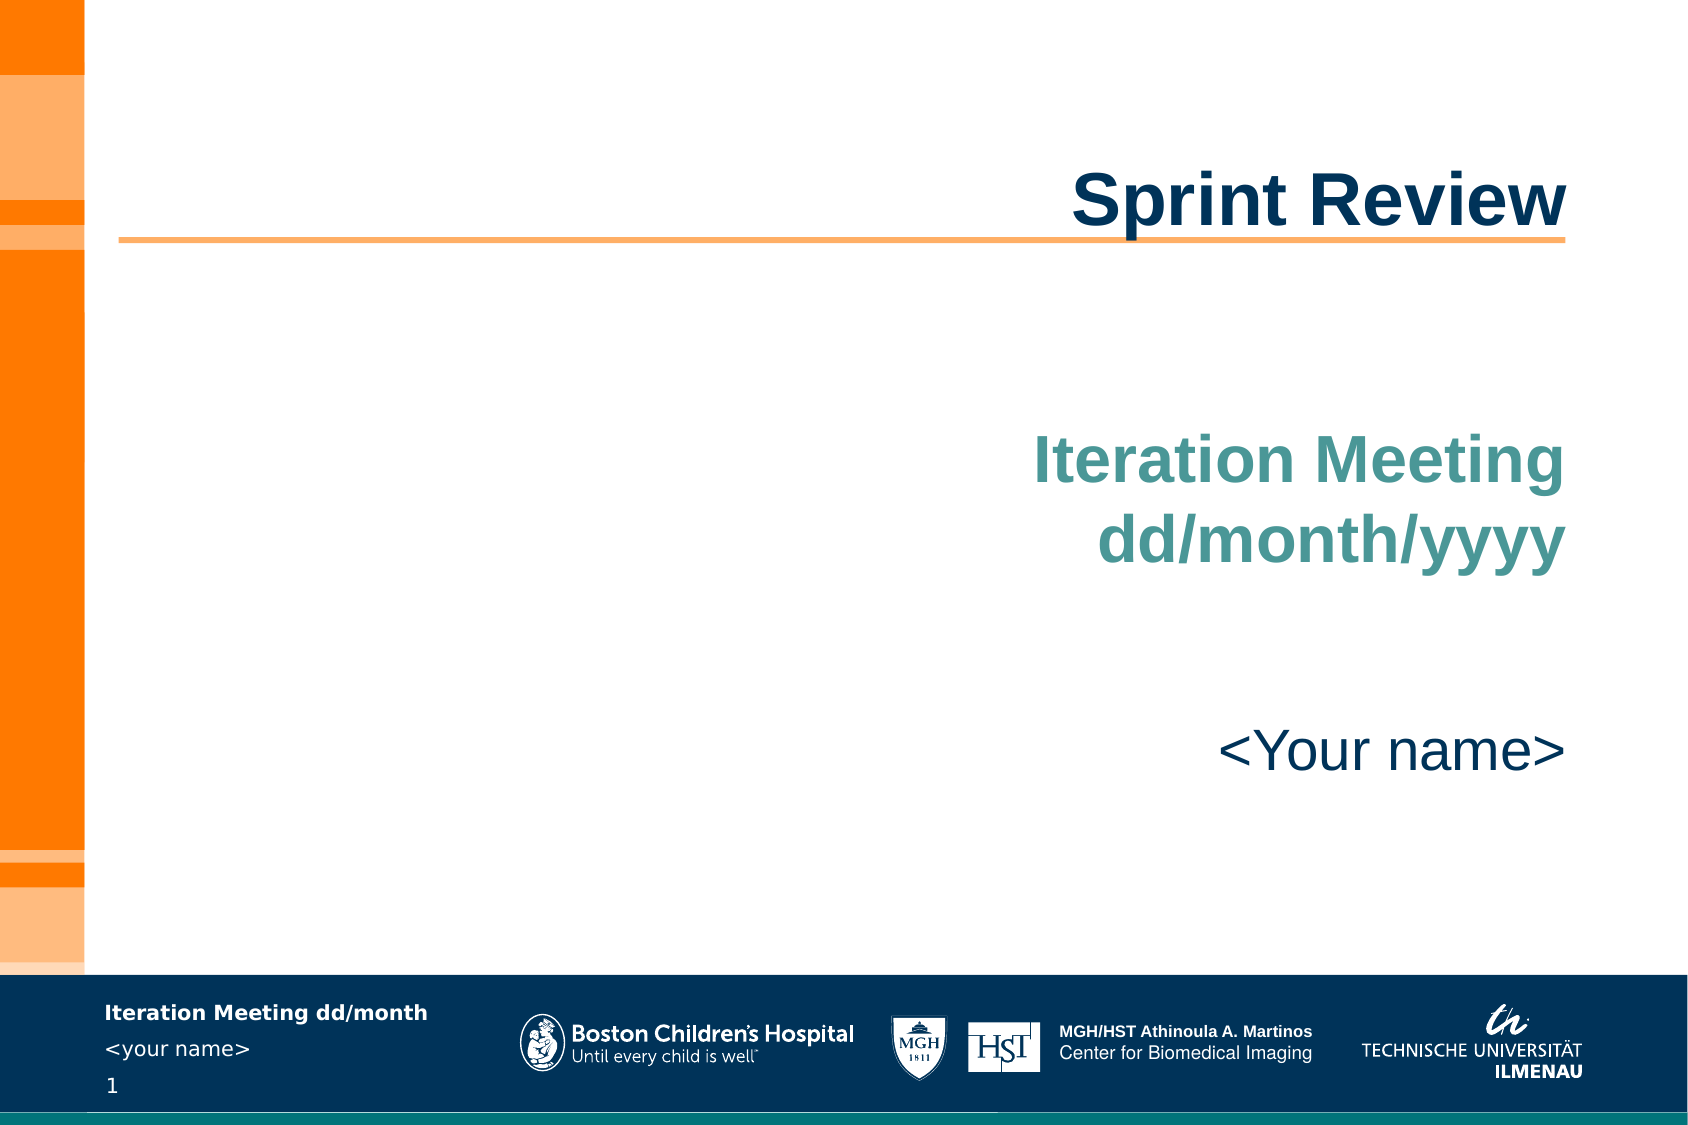

# Sprint Review
Iteration Meeting
dd/month/yyyy
<Your name>